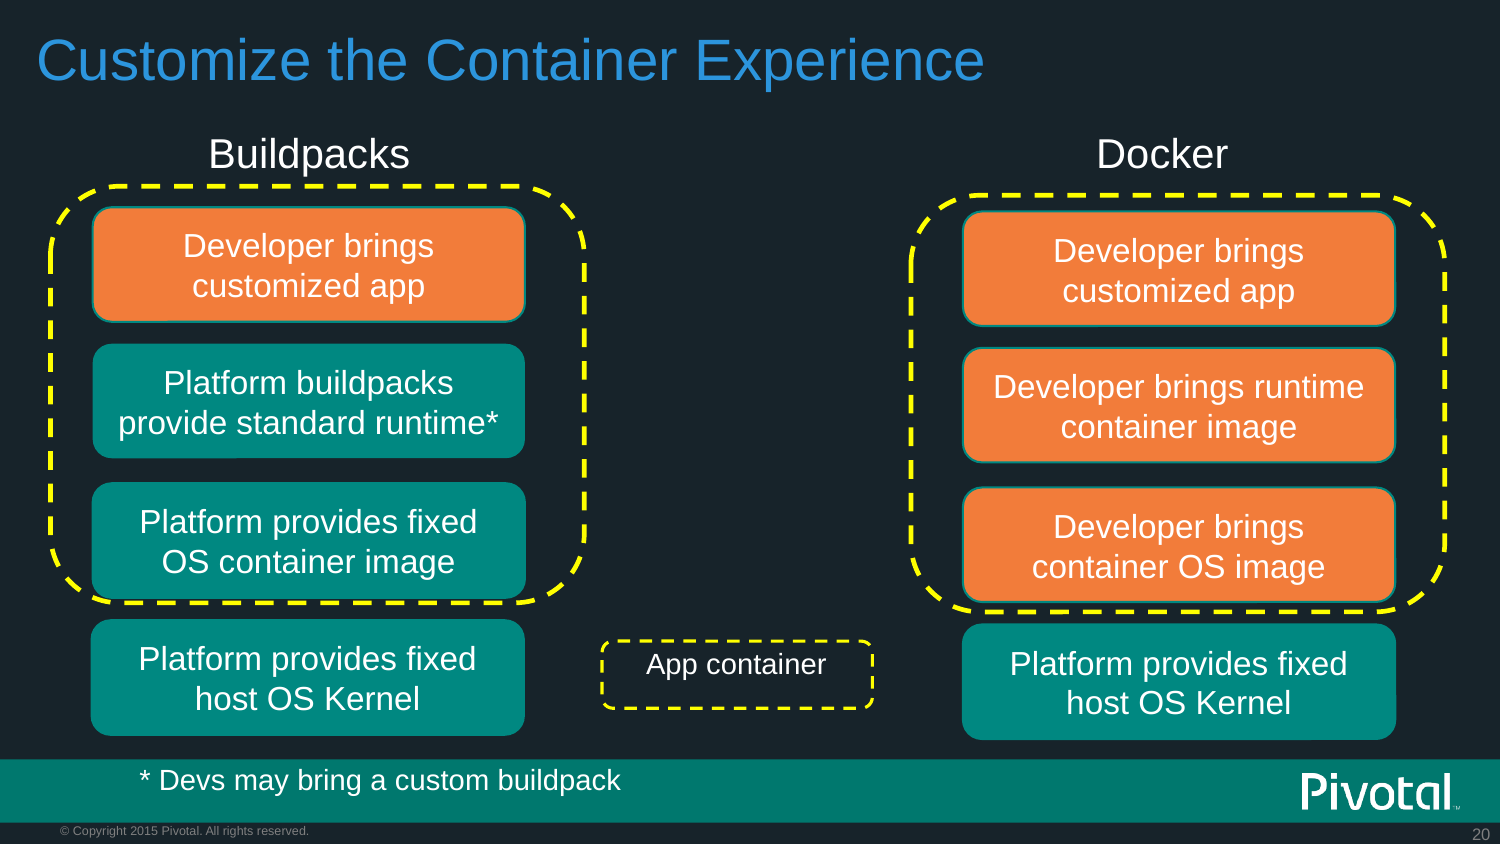

# Customize the Container Experience
Buildpacks
Docker

Developer brings customized app
Developer brings customized app
Platform buildpacks provide standard runtime*
Developer brings runtime container image
Platform provides fixed OS container image
Developer brings container OS image
Platform provides fixed host OS Kernel
Platform provides fixed host OS Kernel
App container

* Devs may bring a custom buildpack